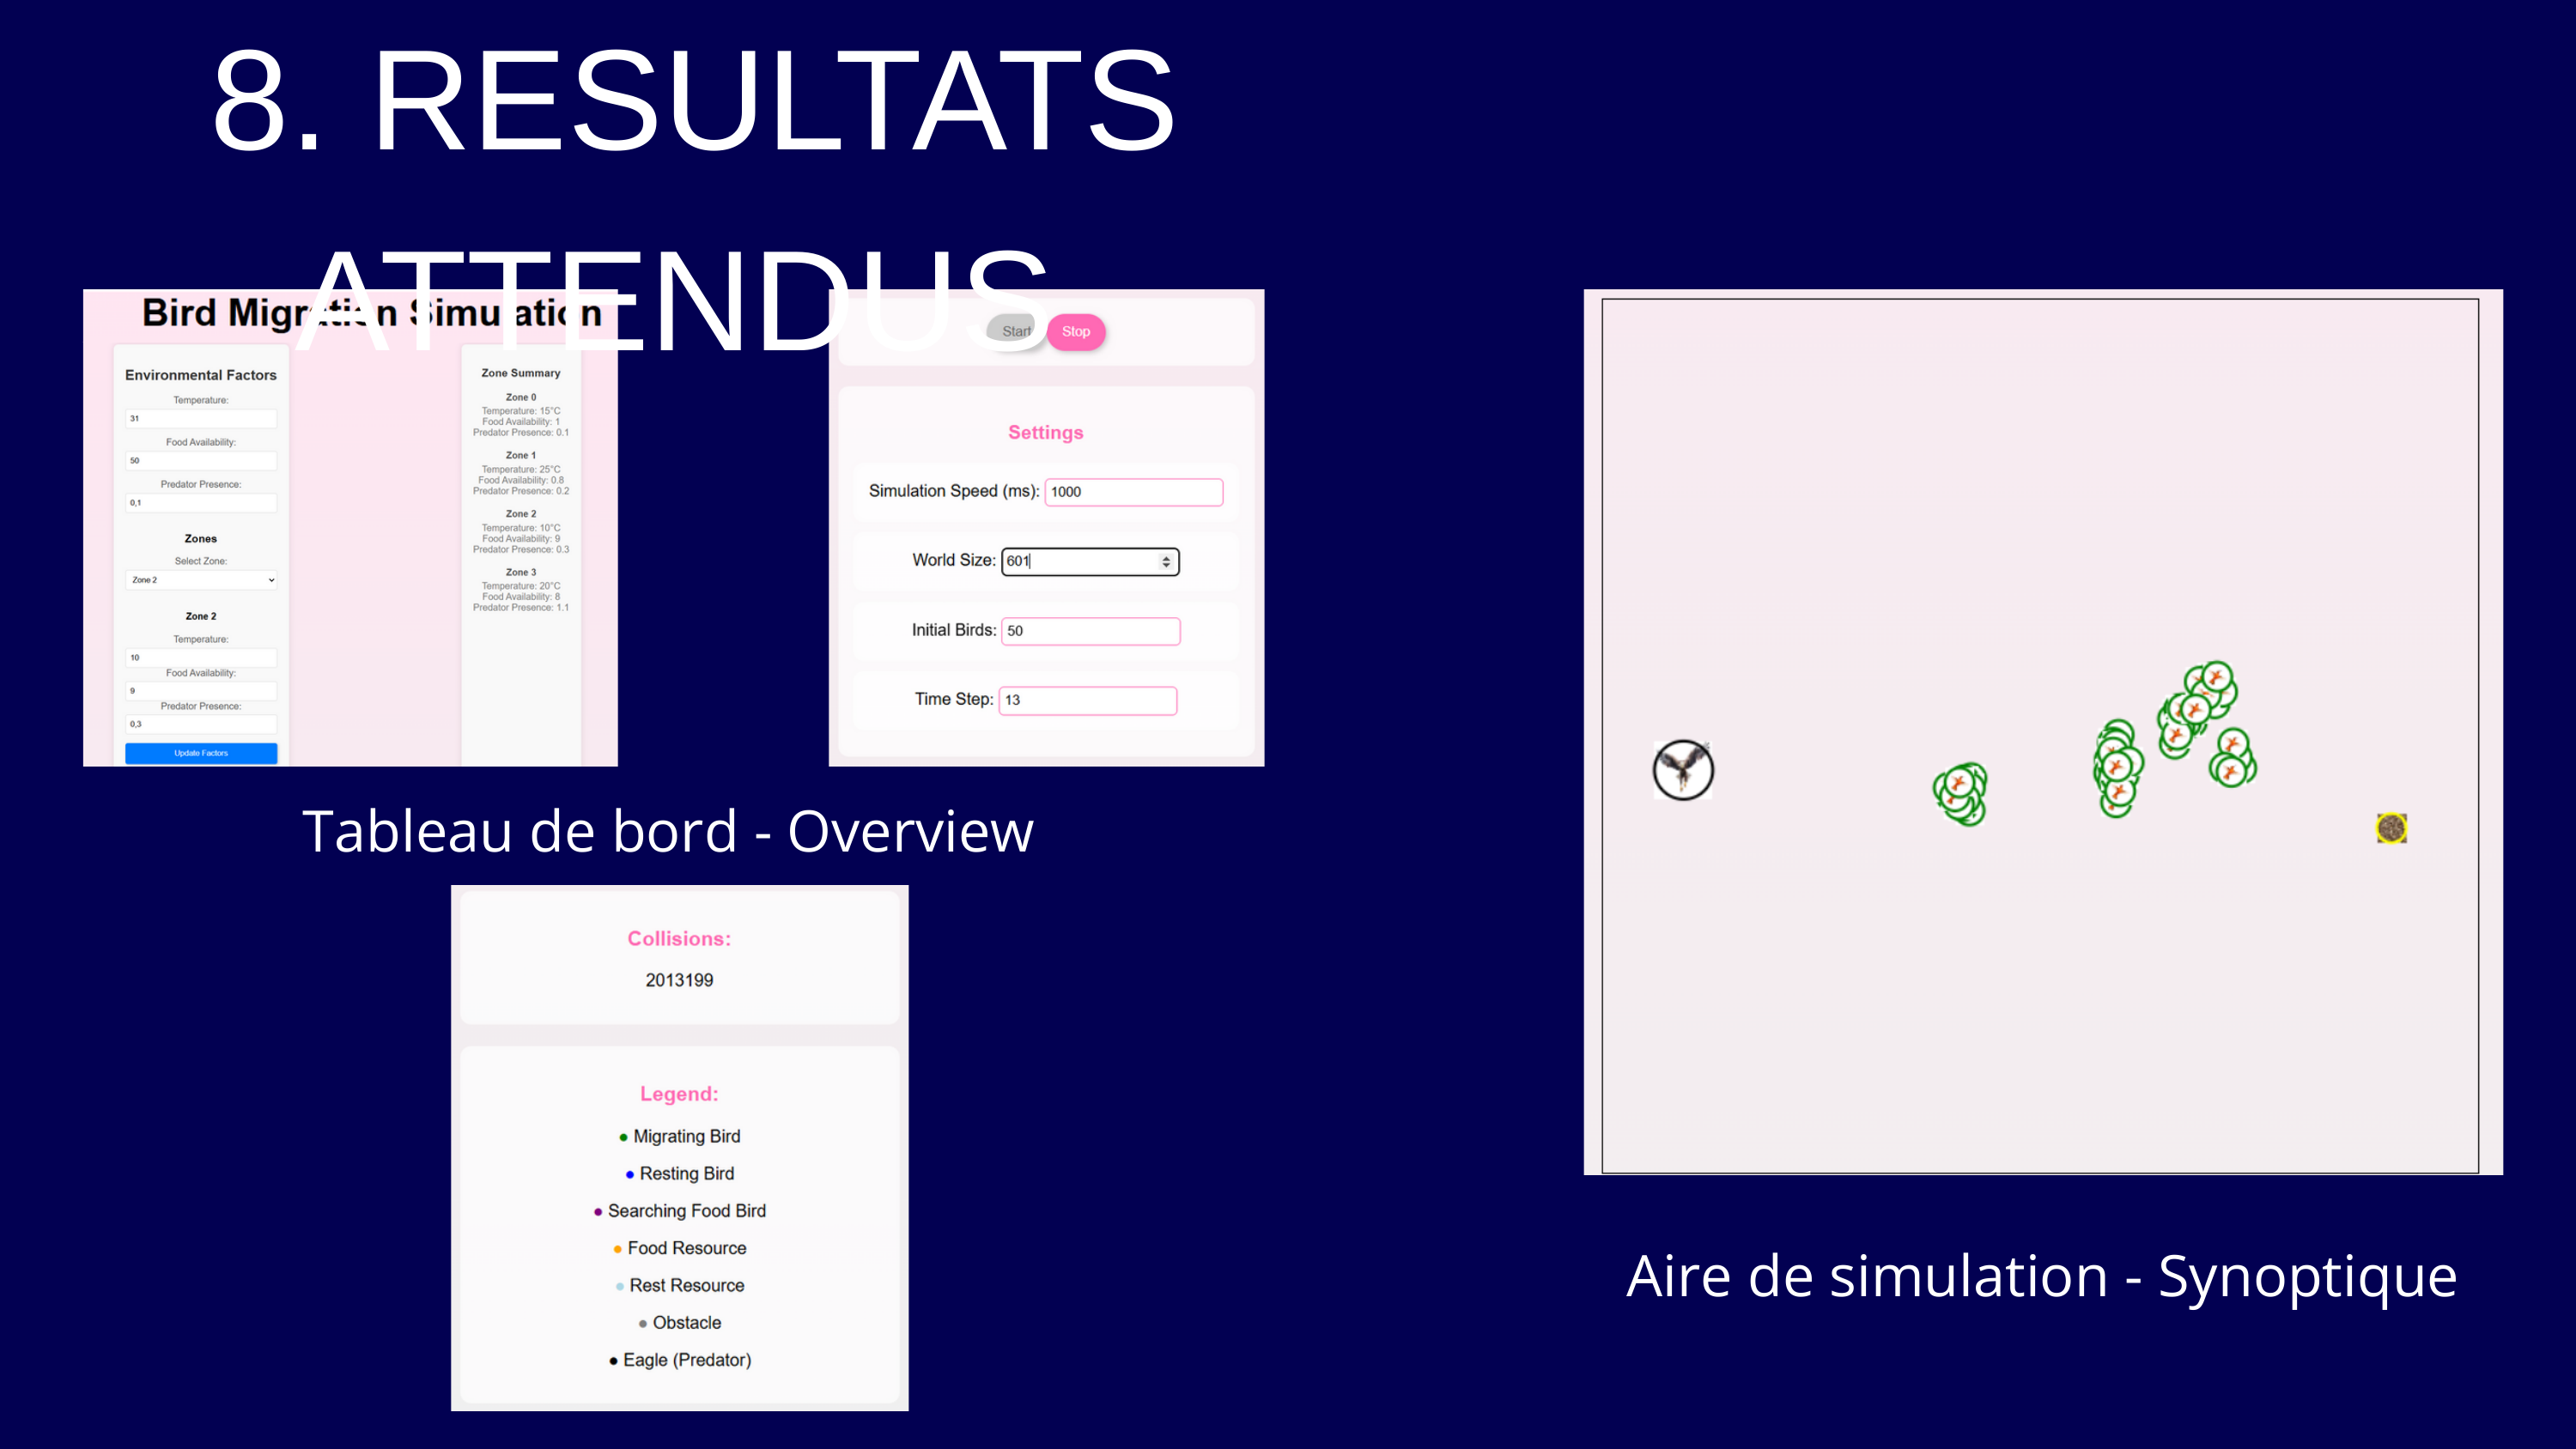

8. RESULTATS ATTENDUS

Tableau de bord - Overview

Aire de simulation - Synoptique